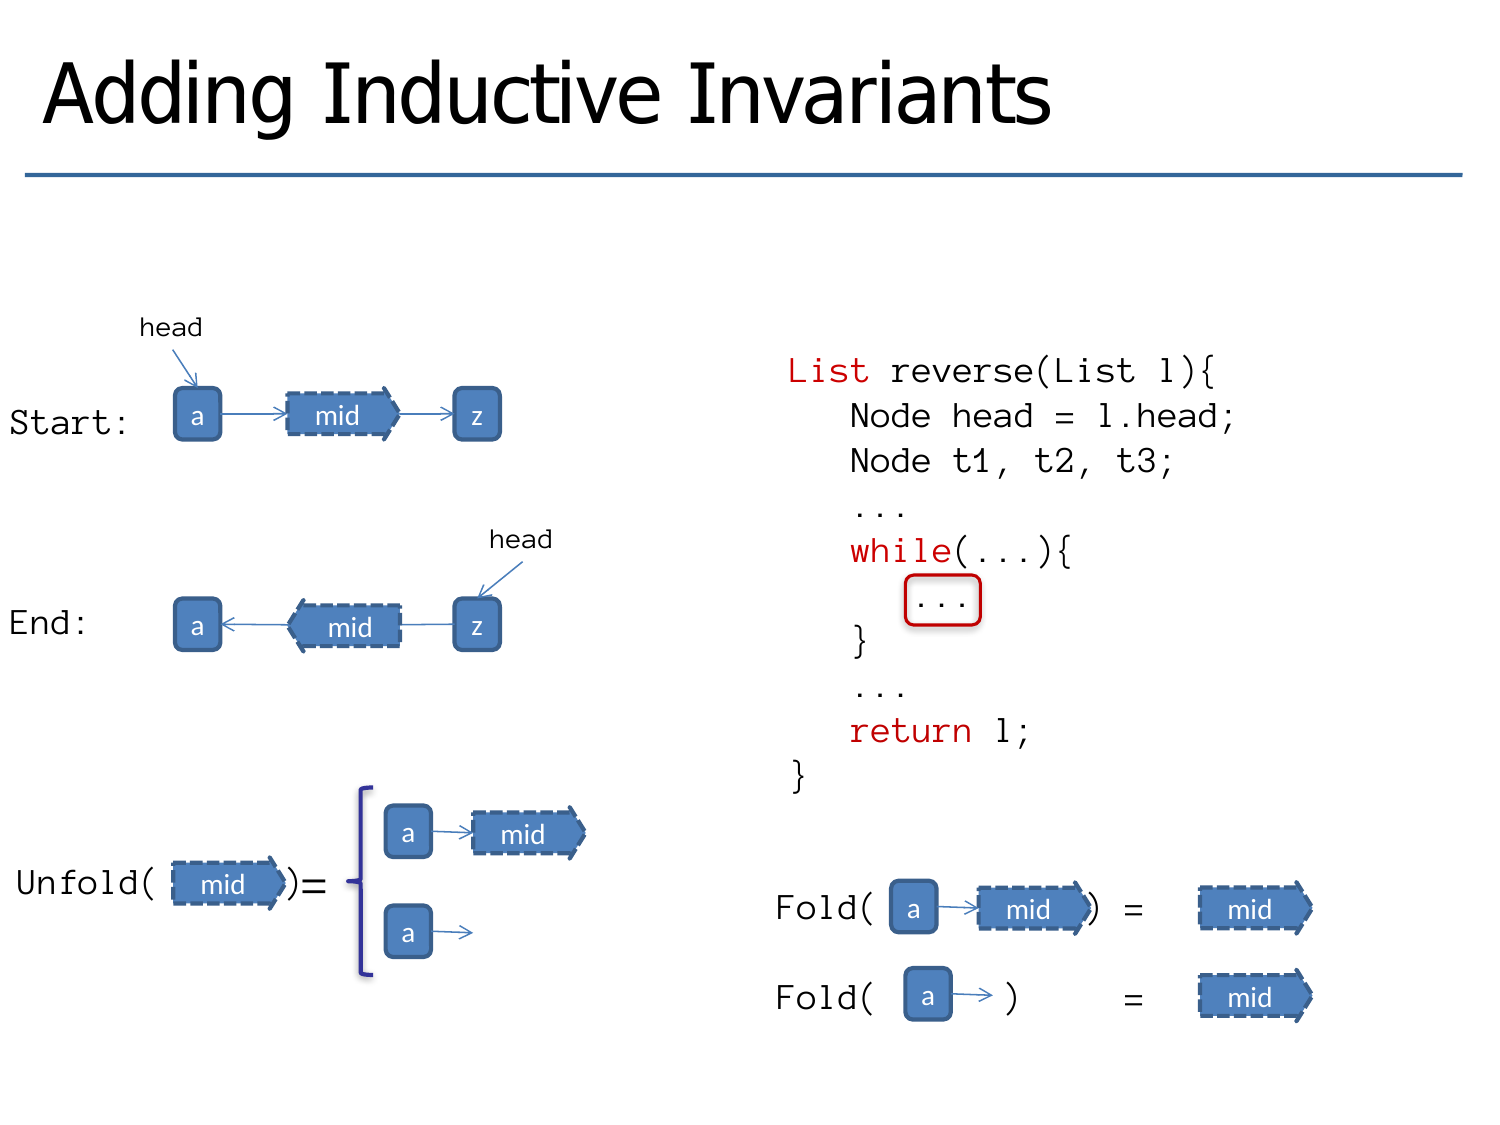

# Adding Inductive Invariants
head
a
mid
z
Start:
head
End:
a
z
mid
List reverse(List l){
   Node head = l.head;
   Node t1, t2, t3;
   ...
   while(...){
      ...
   }
   ...
   return l;
}

a
mid
=
mid
a
Unfold(      )
Fold(          ) =

Fold(      )     =
a
mid
mid
a
mid